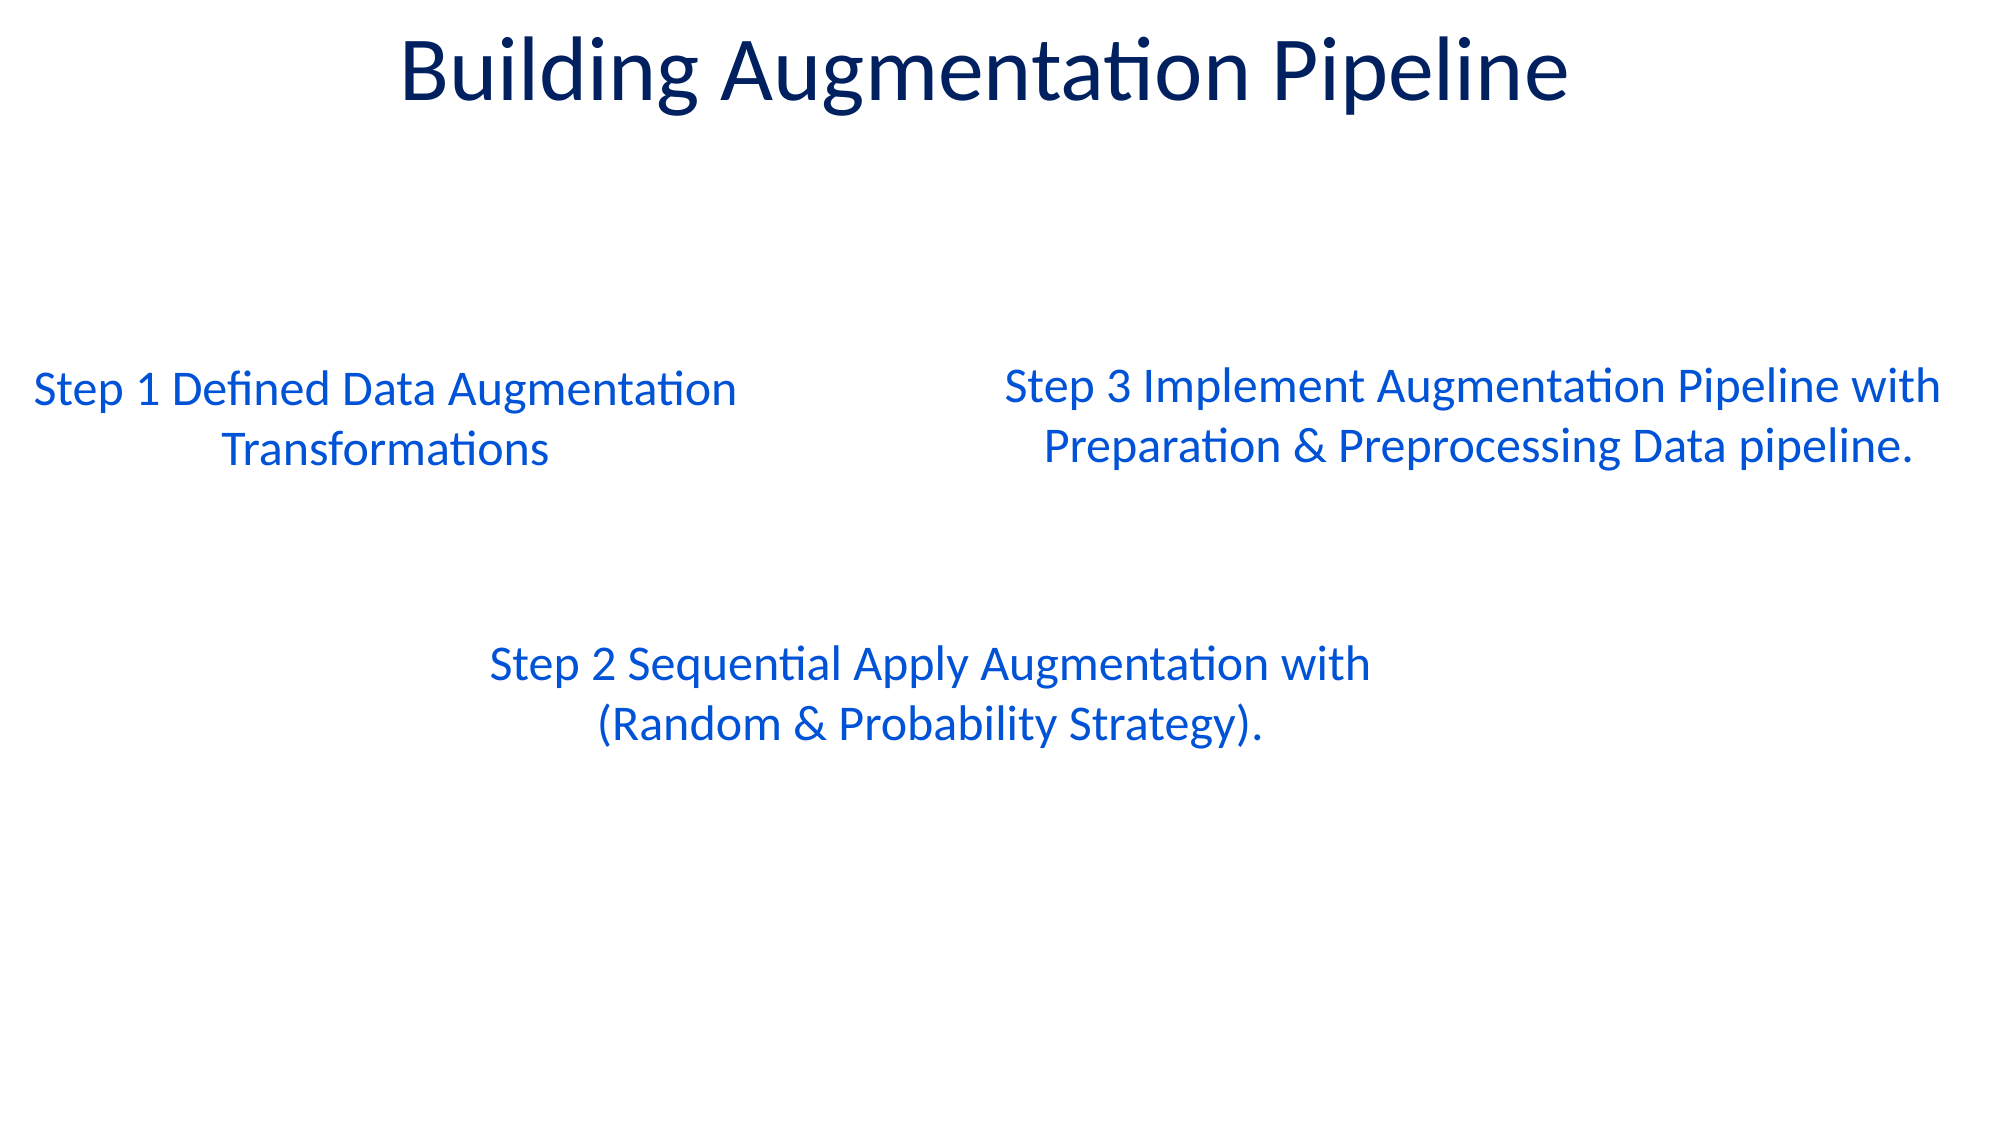

# Building Augmentation Pipeline
Step 3 Implement Augmentation Pipeline with  Preparation & Preprocessing Data pipeline.
Step 1 Defined Data Augmentation Transformations
Step 2 Sequential Apply Augmentation with (Random & Probability Strategy).